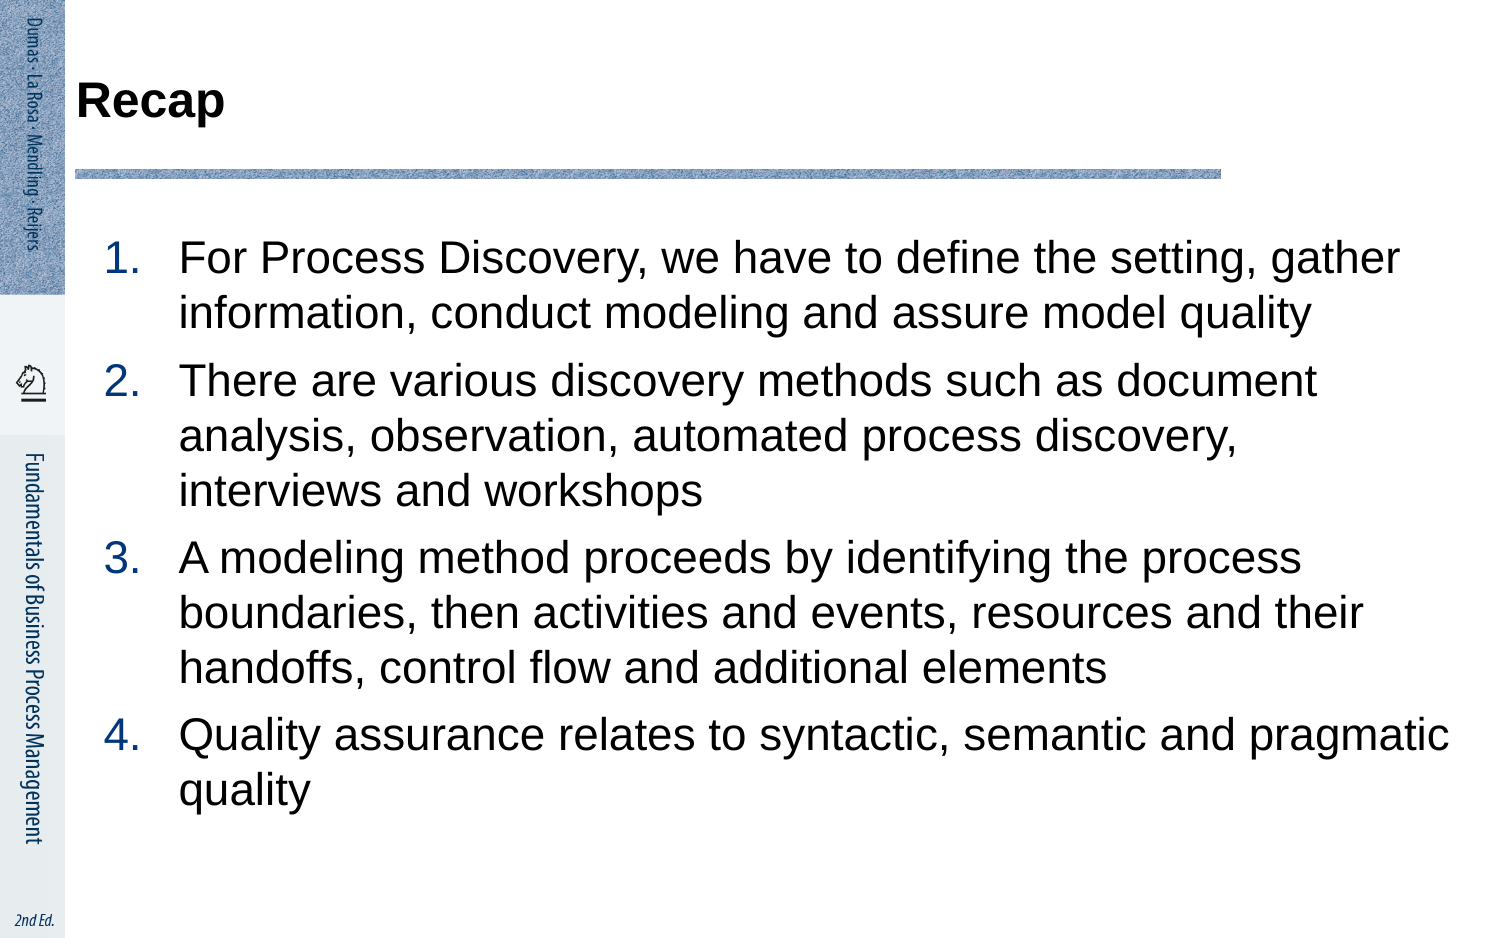

# Recap
For Process Discovery, we have to define the setting, gather information, conduct modeling and assure model quality
There are various discovery methods such as document analysis, observation, automated process discovery, interviews and workshops
A modeling method proceeds by identifying the process boundaries, then activities and events, resources and their handoffs, control flow and additional elements
Quality assurance relates to syntactic, semantic and pragmatic quality